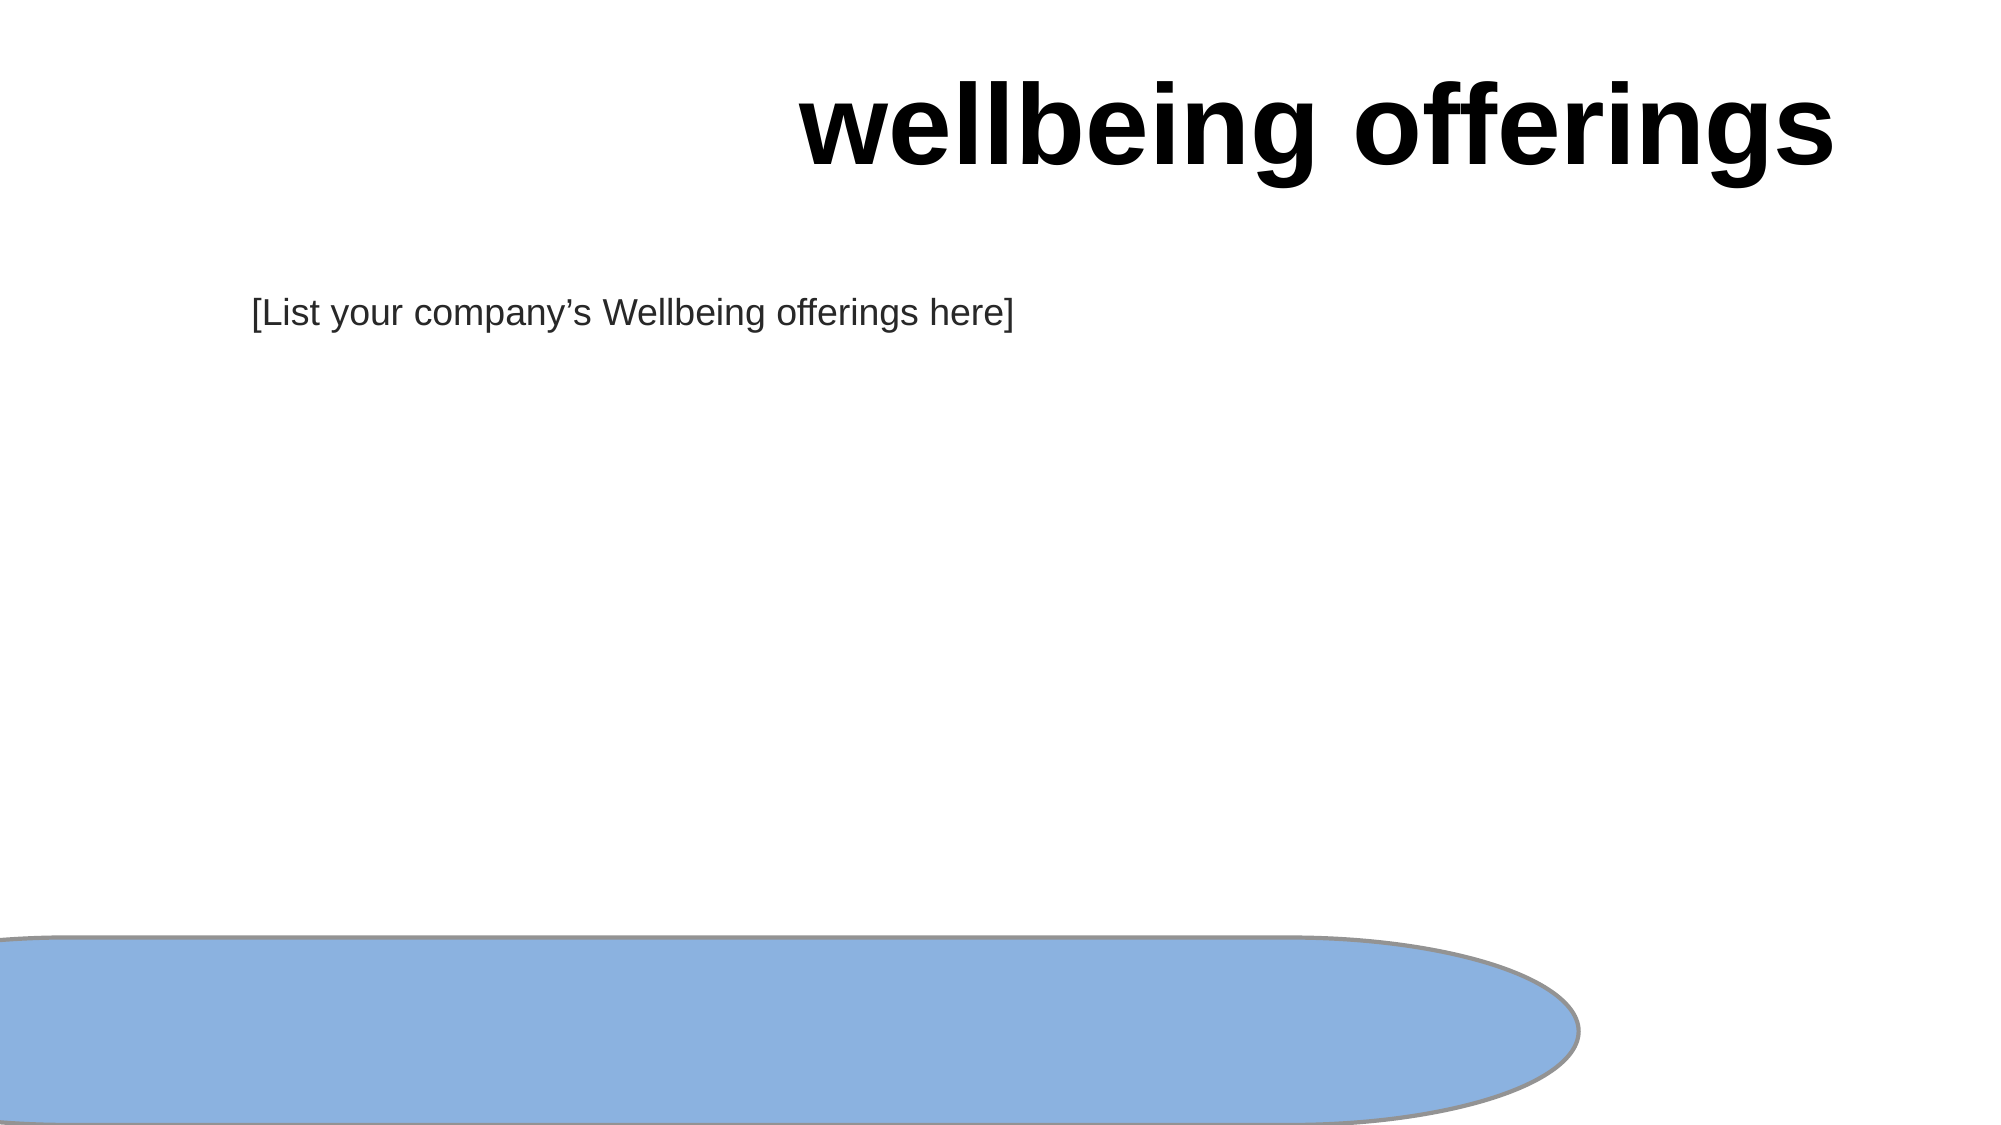

wellbeing offerings
[List your company’s Wellbeing offerings here]